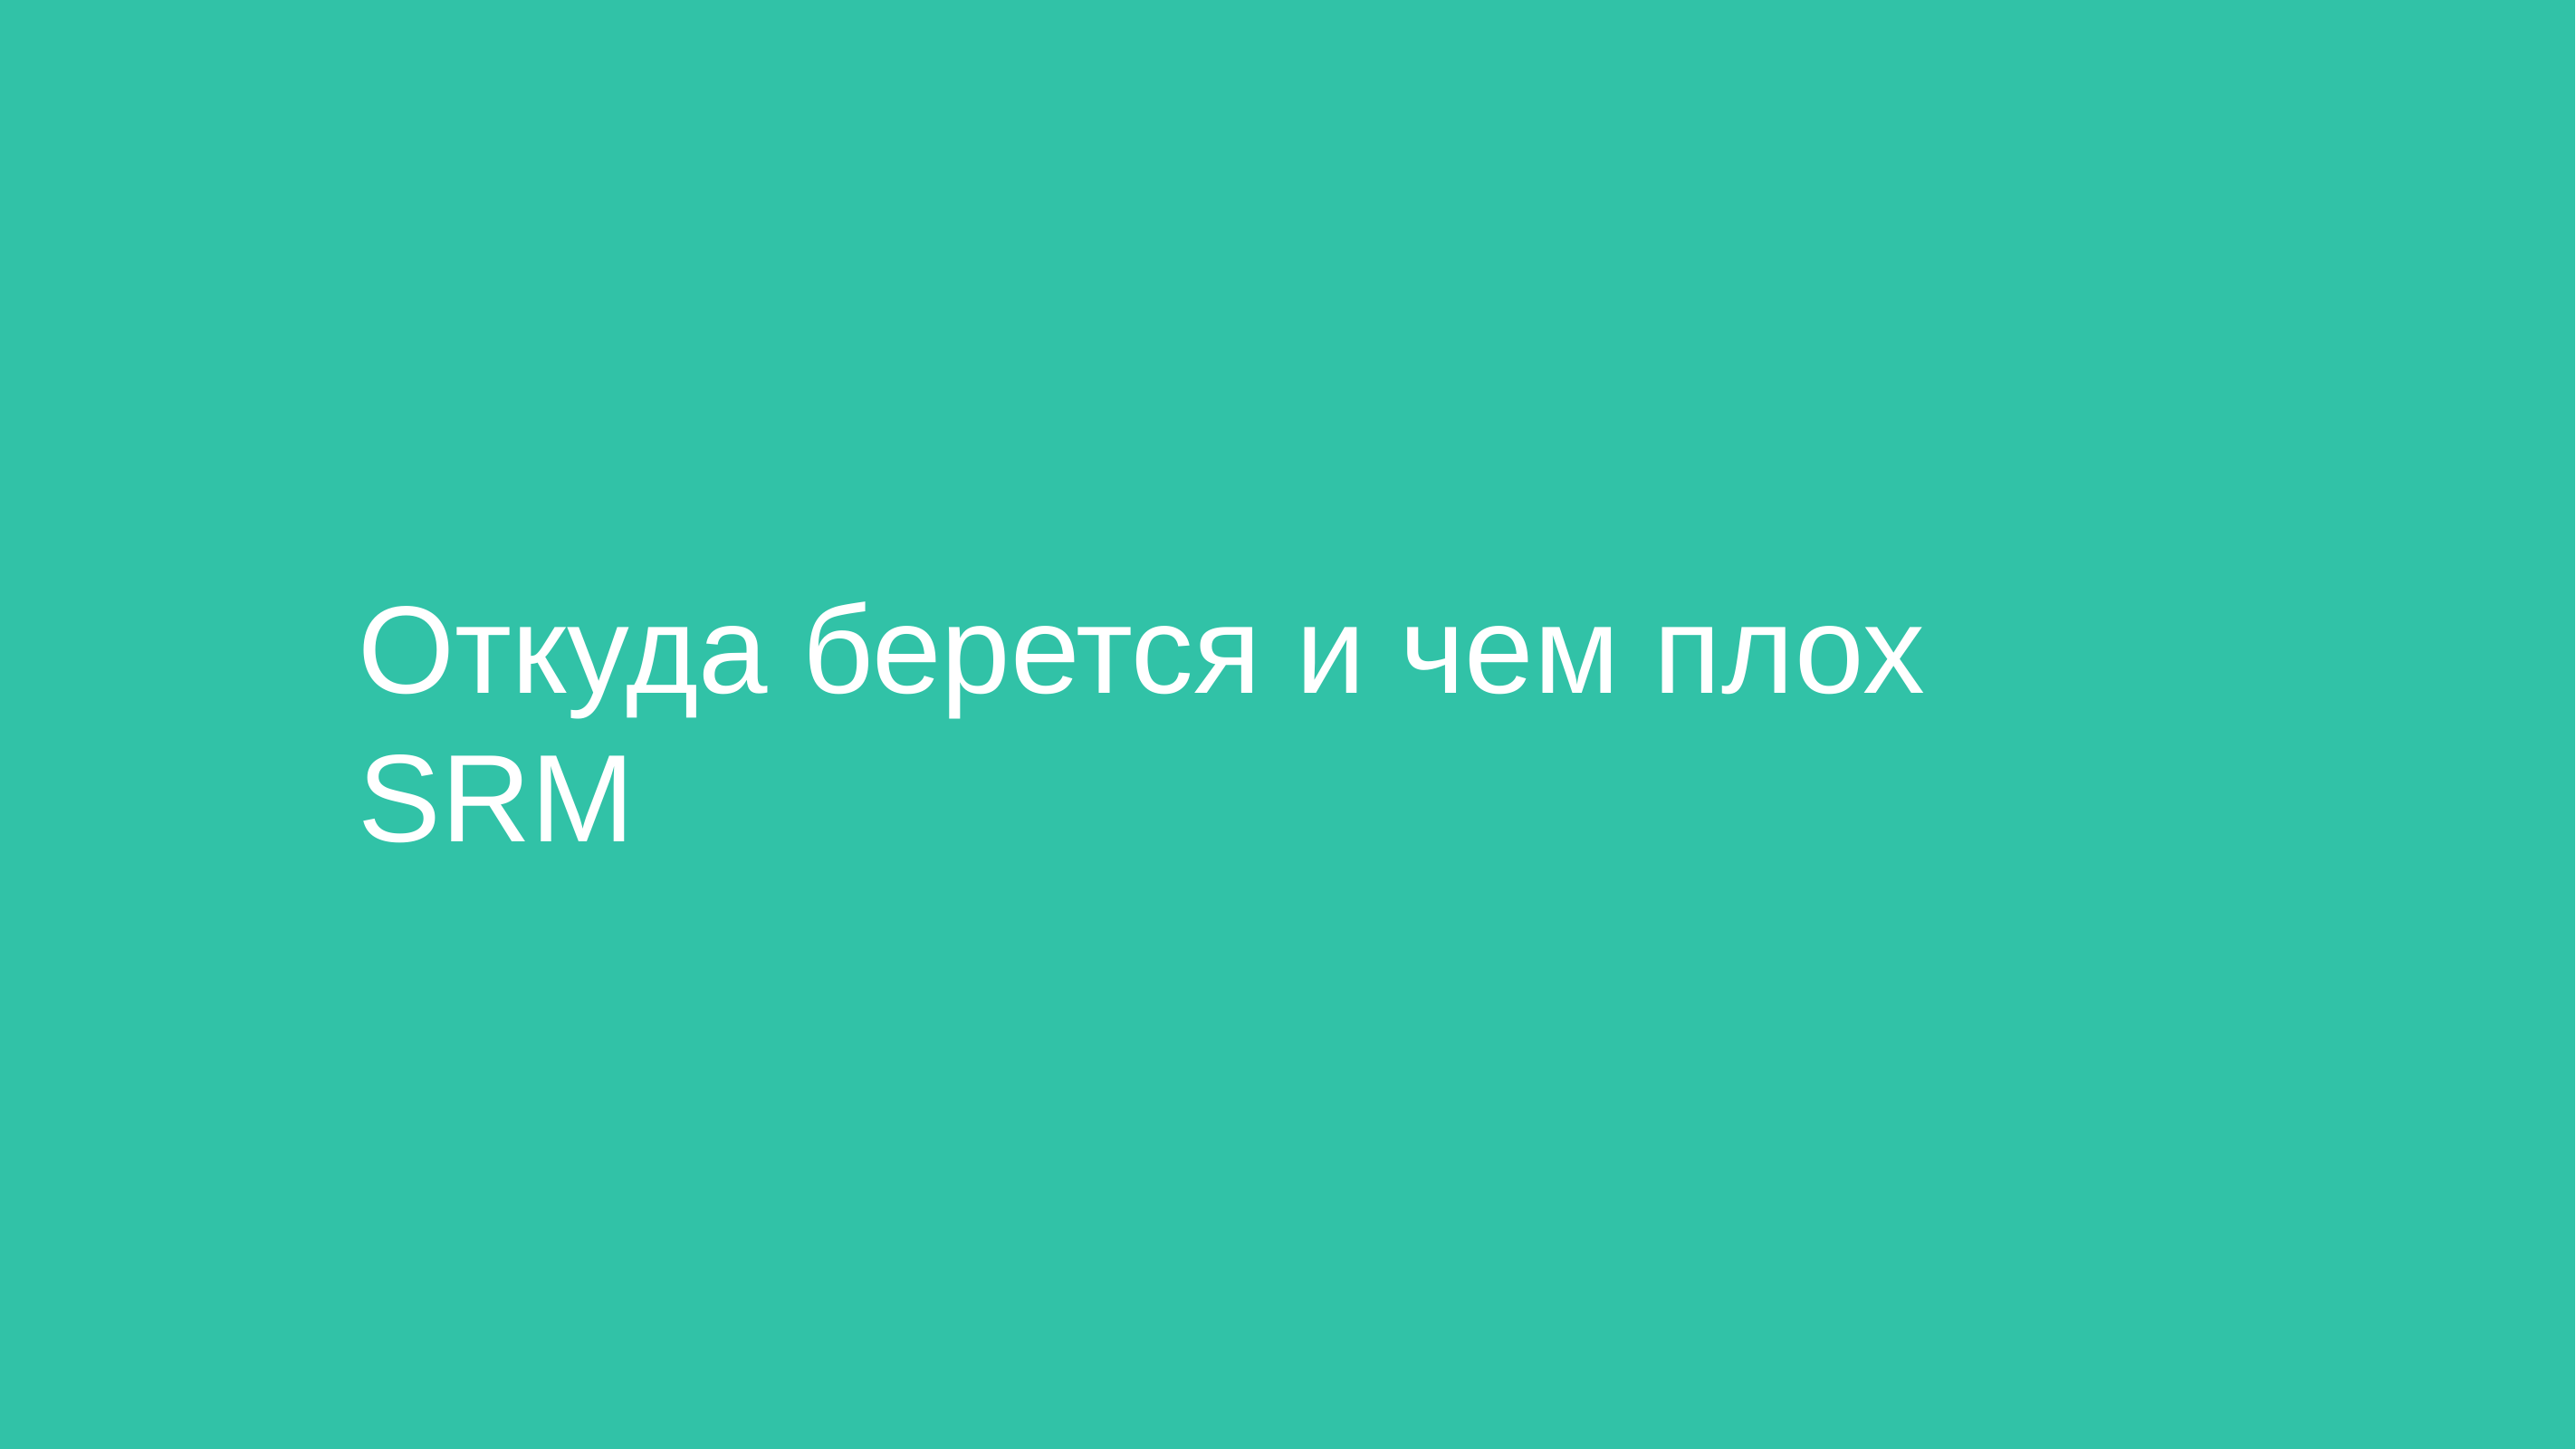

# Откуда берется и чем плох SRM